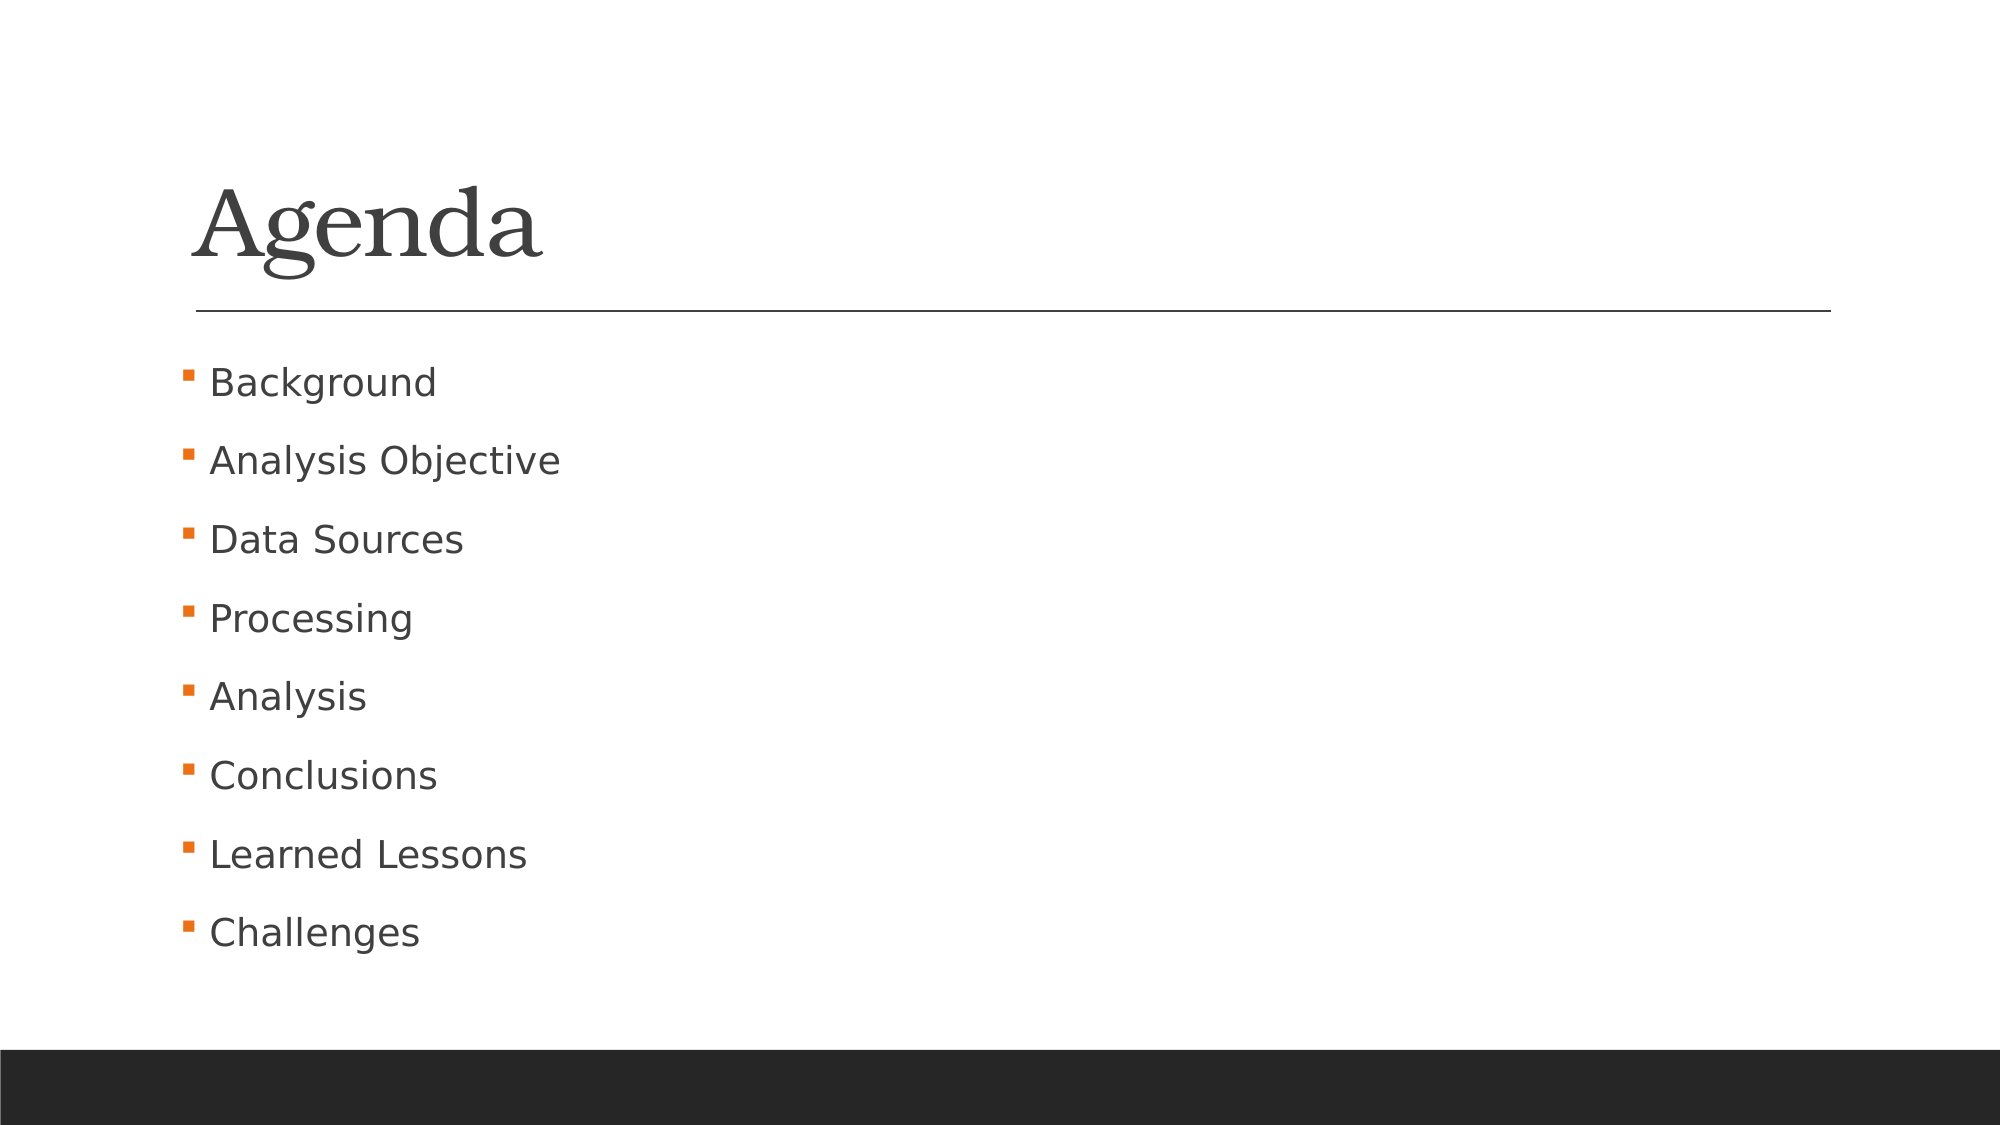

# Agenda
 Background
 Analysis Objective
 Data Sources
 Processing
 Analysis
 Conclusions
 Learned Lessons
 Challenges